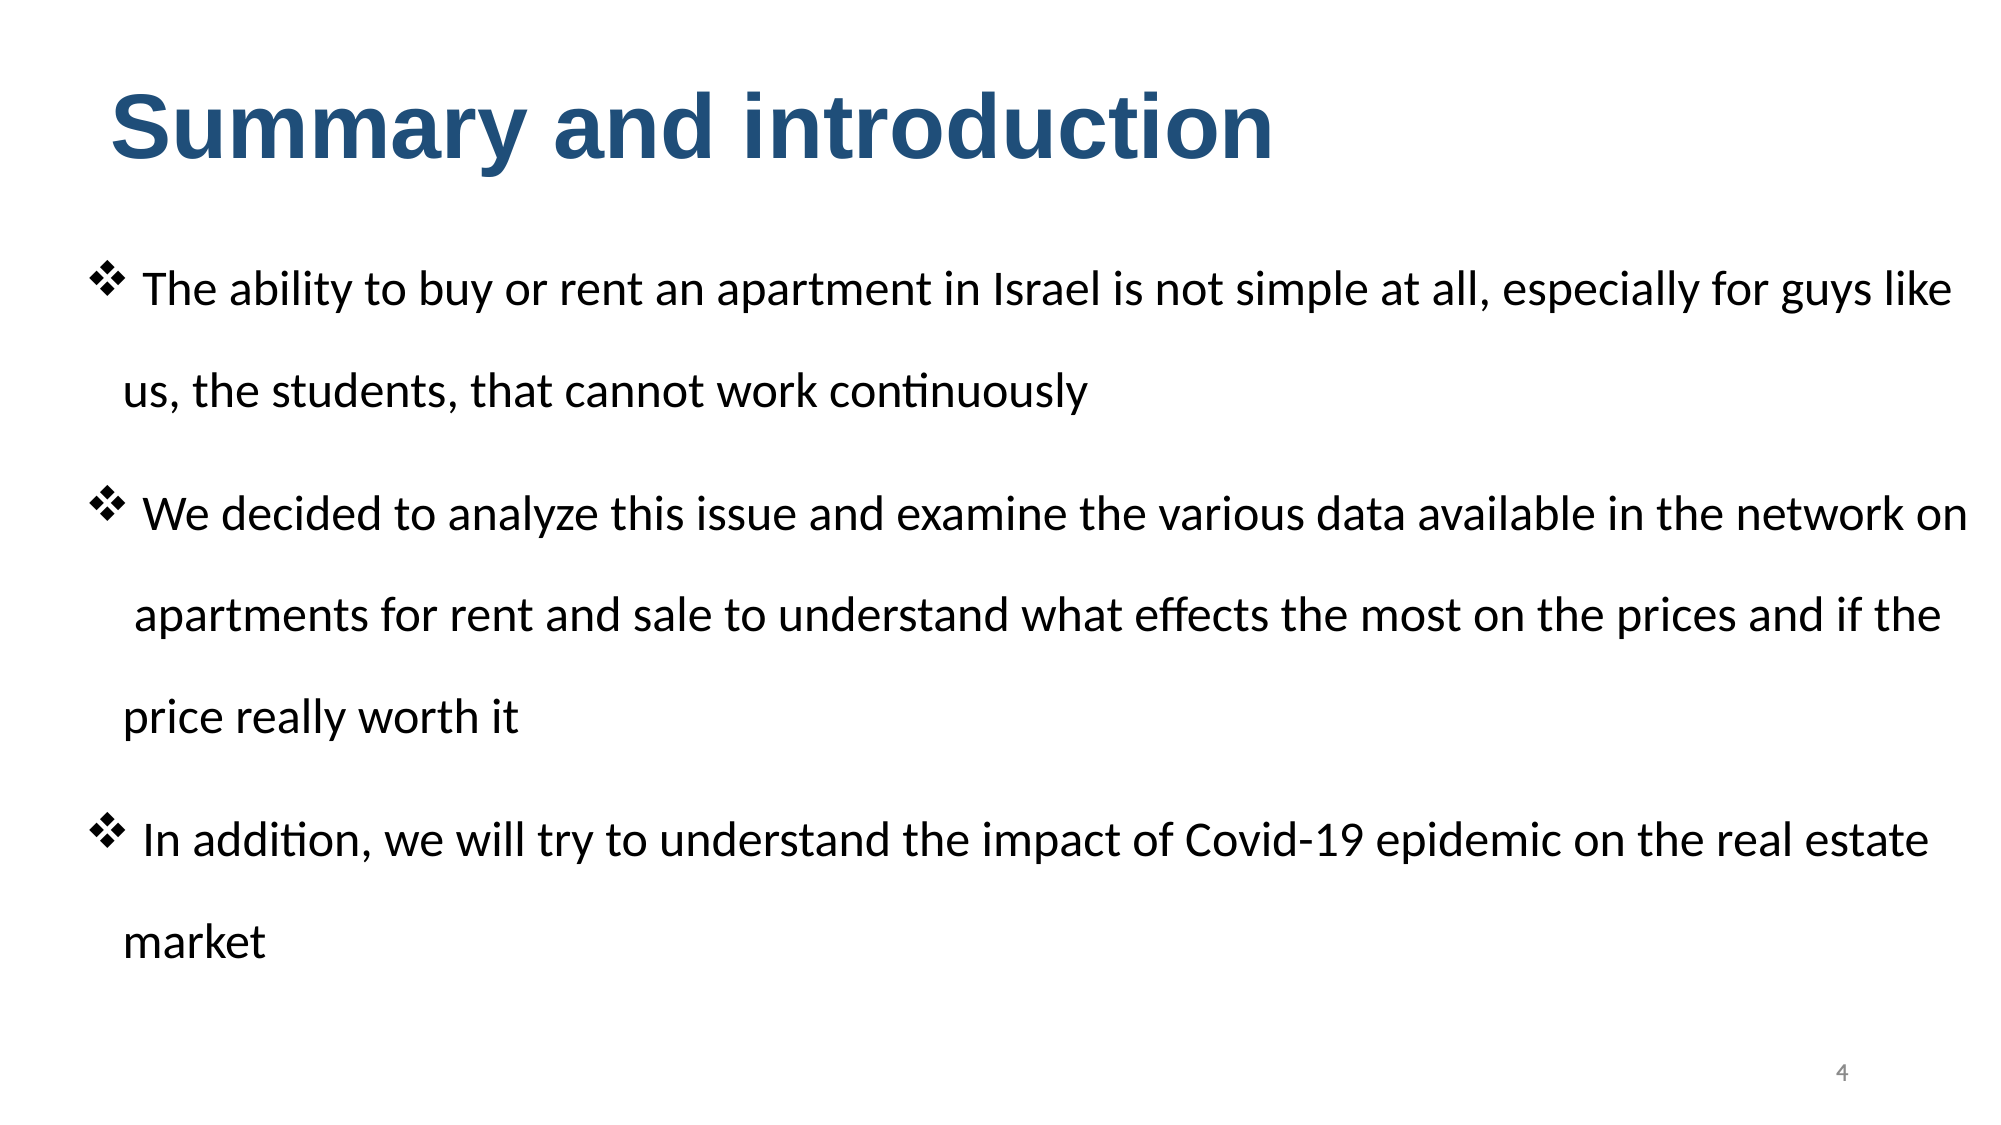

# Summary and introduction
 The ability to buy or rent an apartment in Israel is not simple at all, especially for guys like us, the students, that cannot work continuously
 We decided to analyze this issue and examine the various data available in the network on   apartments for rent and sale to understand what effects the most on the prices and if the price really worth it
 In addition, we will try to understand the impact of Covid-19 epidemic on the real estate market
4